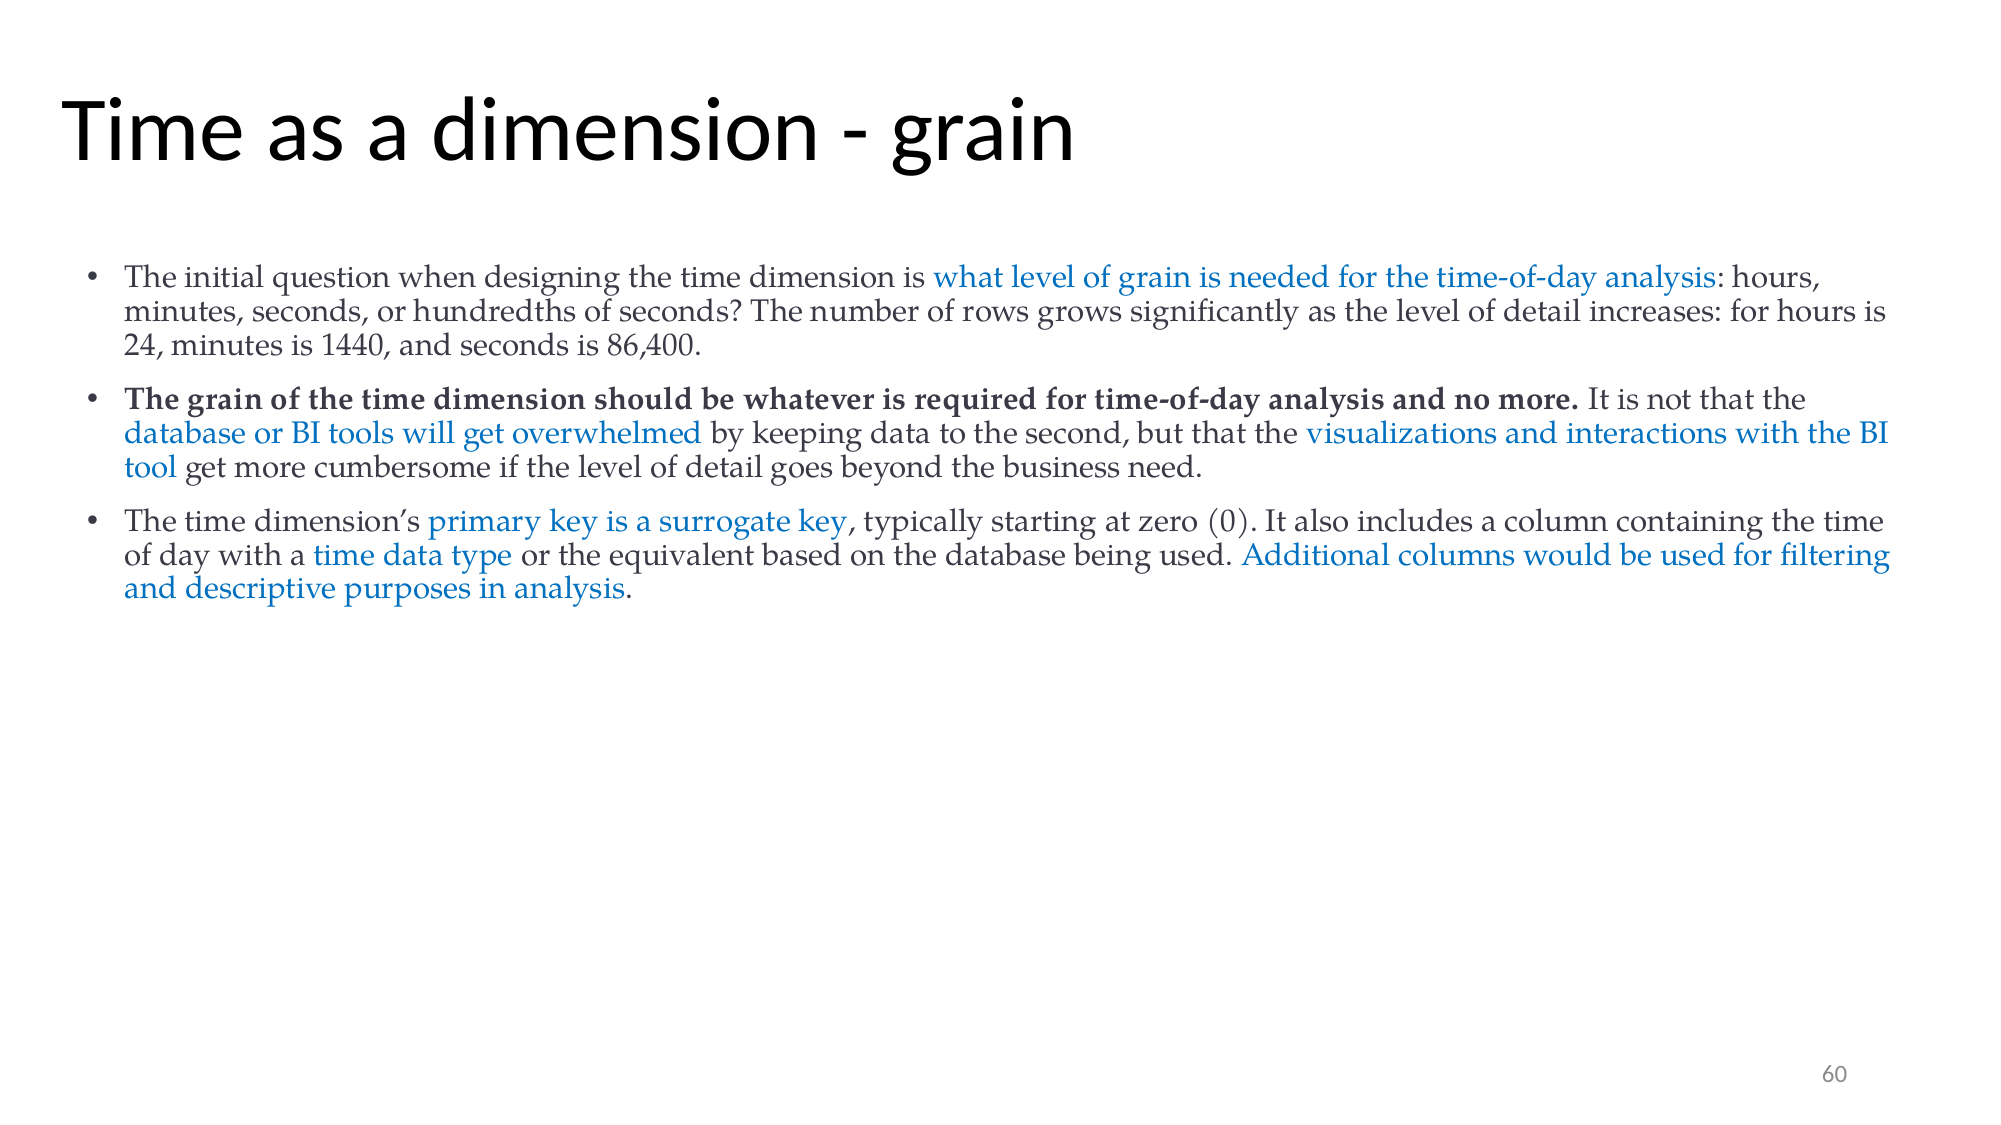

# Time as a dimension - grain
The initial question when designing the time dimension is what level of grain is needed for the time-of-day analysis: hours, minutes, seconds, or hundredths of seconds? The number of rows grows significantly as the level of detail increases: for hours is 24, minutes is 1440, and seconds is 86,400.
The grain of the time dimension should be whatever is required for time-of-day analysis and no more. It is not that the database or BI tools will get overwhelmed by keeping data to the second, but that the visualizations and interactions with the BI tool get more cumbersome if the level of detail goes beyond the business need.
The time dimension’s primary key is a surrogate key, typically starting at zero (0). It also includes a column containing the time of day with a time data type or the equivalent based on the database being used. Additional columns would be used for filtering and descriptive purposes in analysis.

60